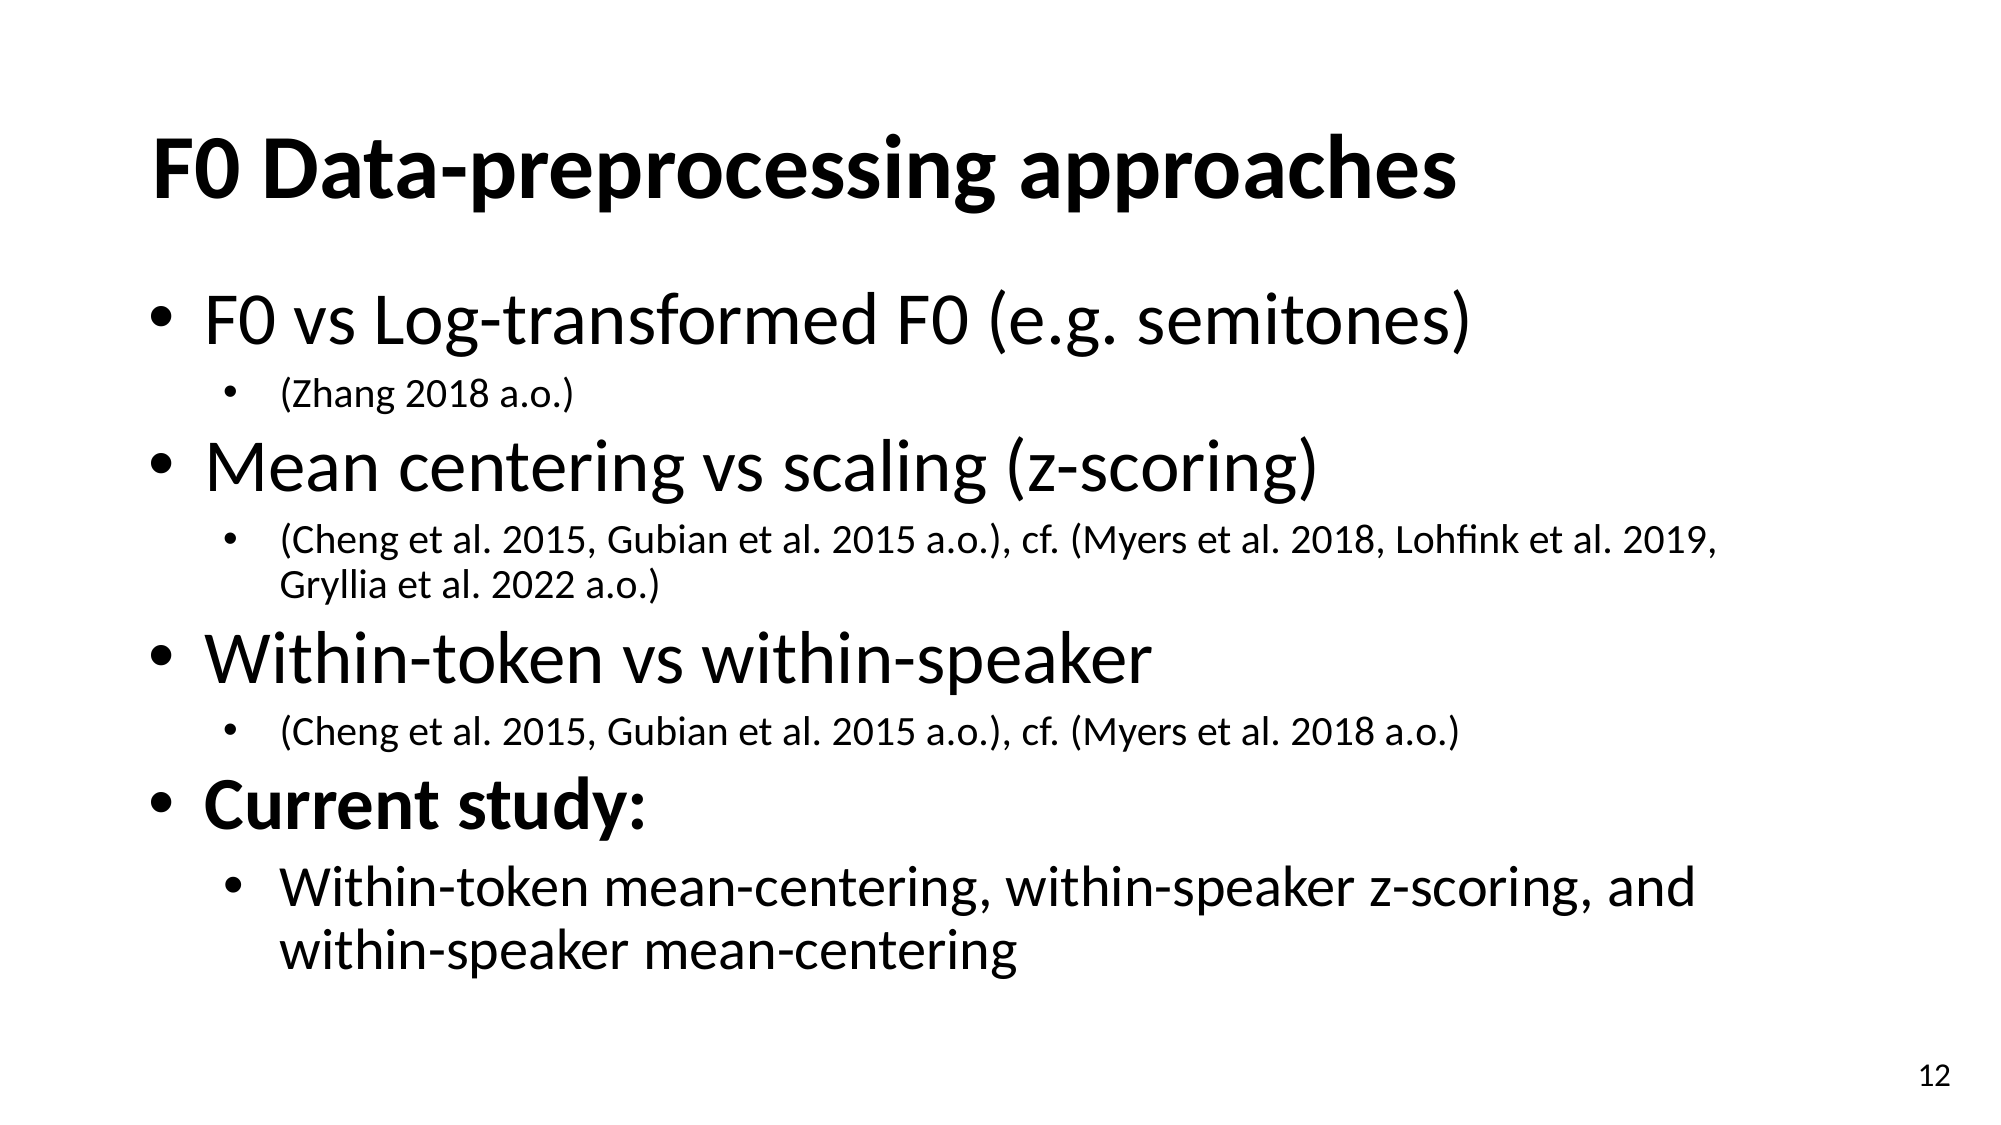

# F0 Data-preprocessing approaches

F0 vs Log-transformed F0 (e.g. semitones)
(Zhang 2018 a.o.)
Mean centering vs scaling (z-scoring)
(Cheng et al. 2015, Gubian et al. 2015 a.o.), cf. (Myers et al. 2018, Lohfink et al. 2019, Gryllia et al. 2022 a.o.)
Within-token vs within-speaker
(Cheng et al. 2015, Gubian et al. 2015 a.o.), cf. (Myers et al. 2018 a.o.)
Current study:
Within-token mean-centering, within-speaker z-scoring, and within-speaker mean-centering

12